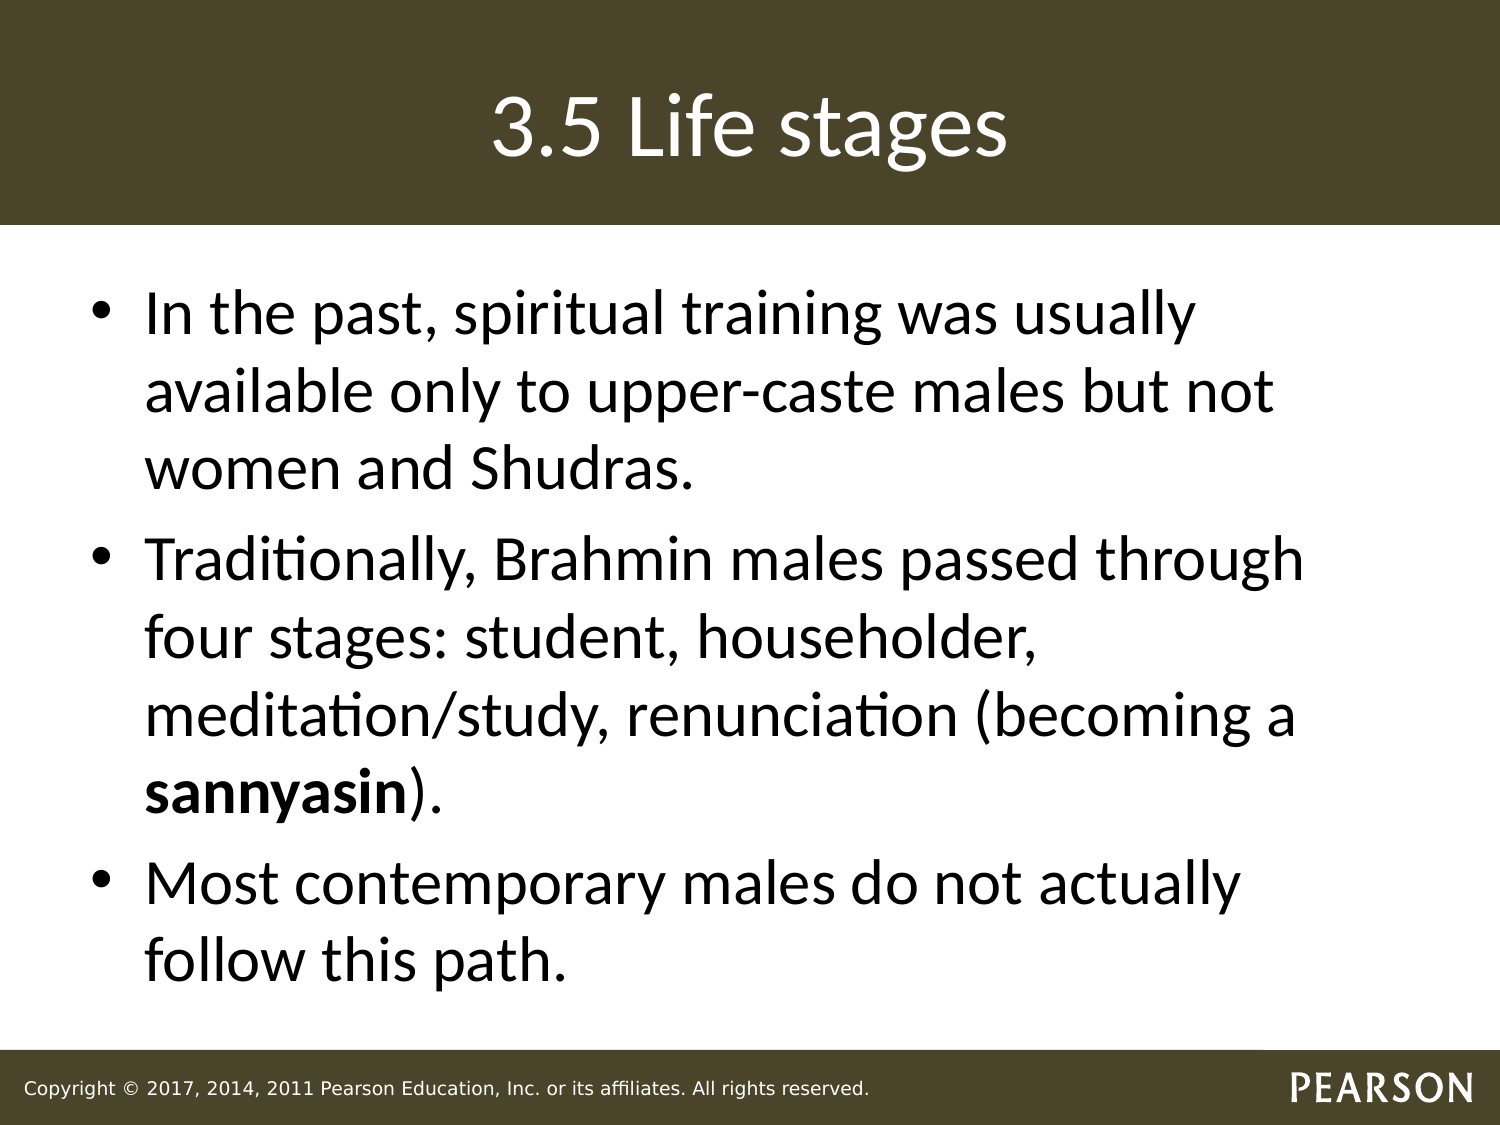

# 3.5 Life stages
In the past, spiritual training was usually available only to upper-caste males but not women and Shudras.
Traditionally, Brahmin males passed through four stages: student, householder, meditation/study, renunciation (becoming a sannyasin).
Most contemporary males do not actually follow this path.